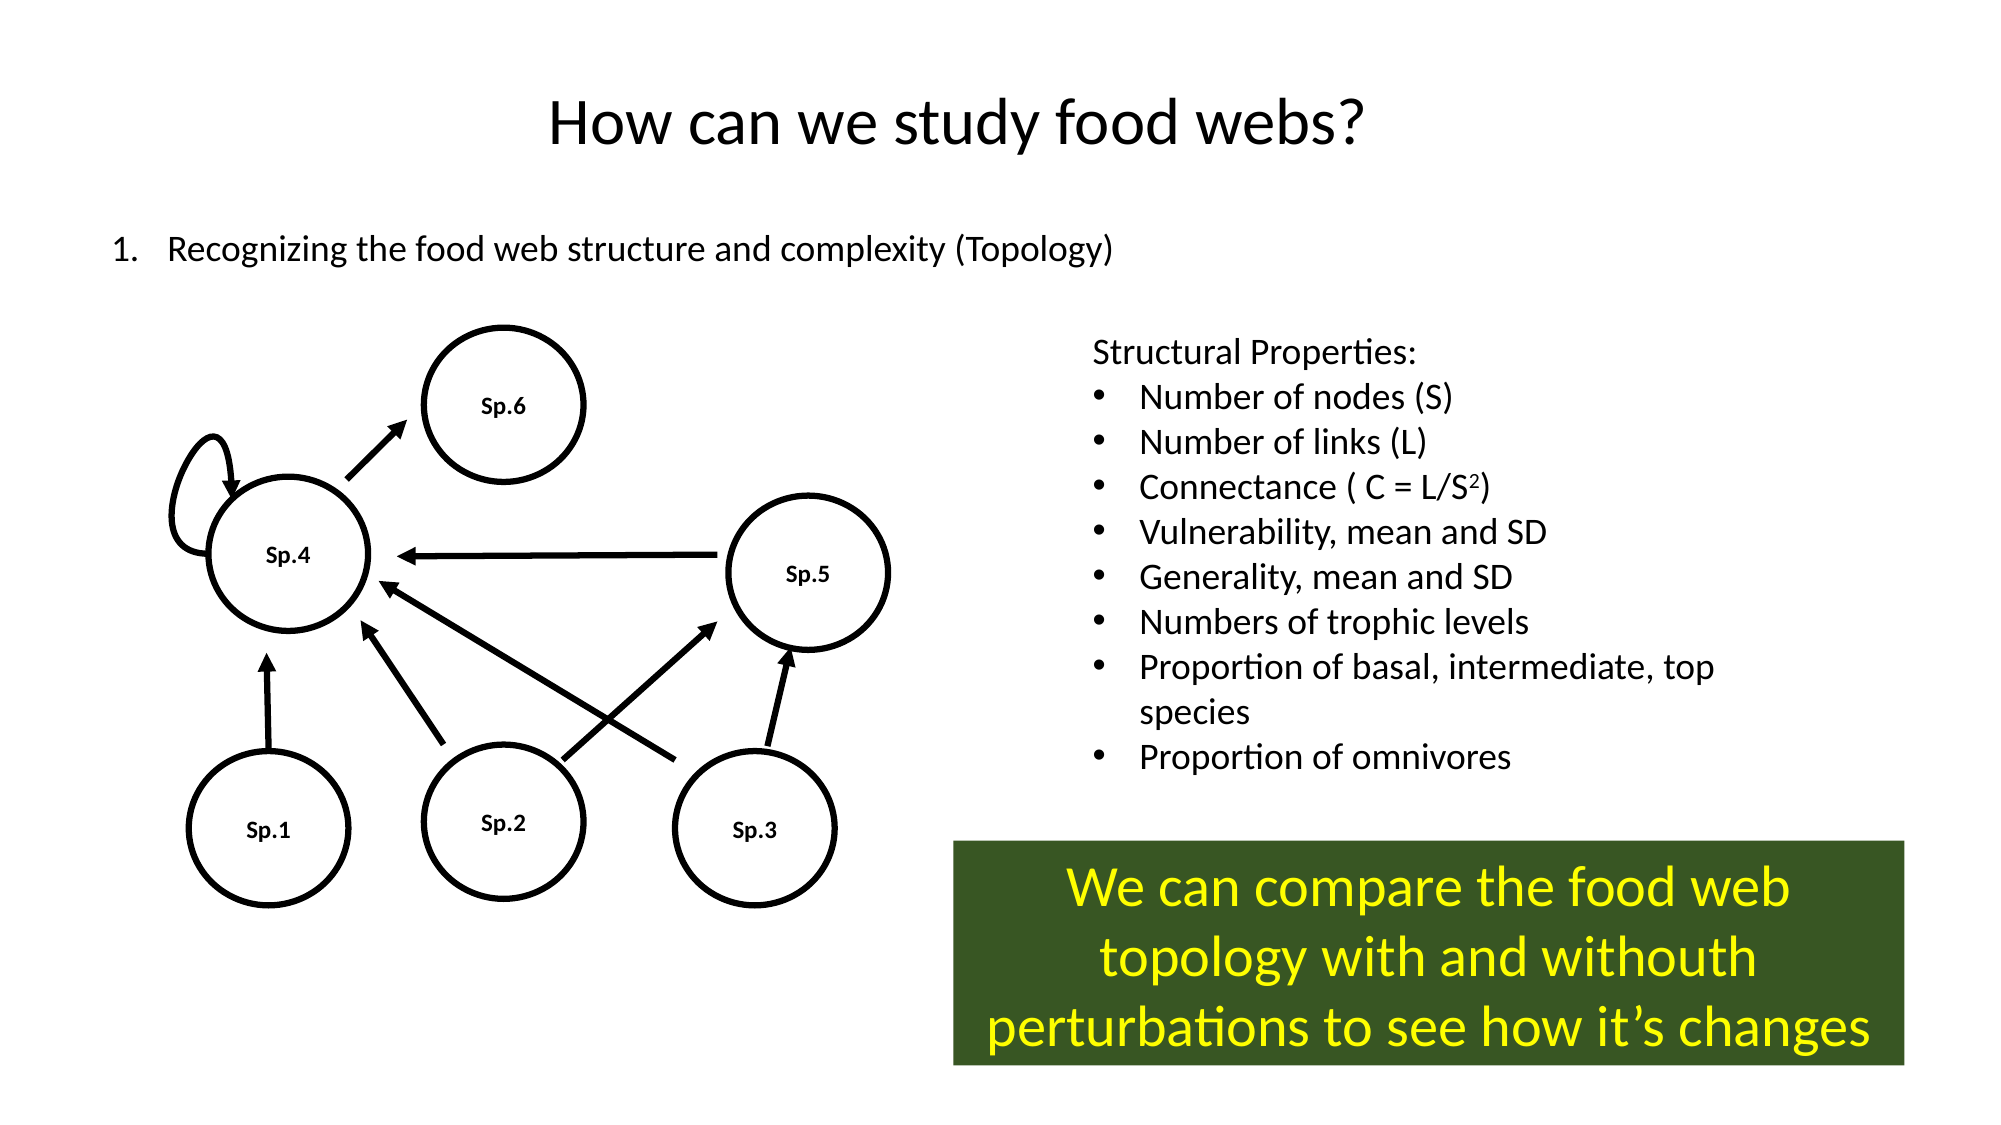

How can we study food webs?
Recognizing the food web structure and complexity (Topology)
Structural Properties:
Number of nodes (S)
Number of links (L)
Connectance ( C = L/S2)
Vulnerability, mean and SD
Generality, mean and SD
Numbers of trophic levels
Proportion of basal, intermediate, top species
Proportion of omnivores
Sp.6
Sp.4
Sp.5
Sp.2
Sp.3
Sp.1
We can compare the food web topology with and withouth perturbations to see how it’s changes
Avila-Thieme et al. 2021